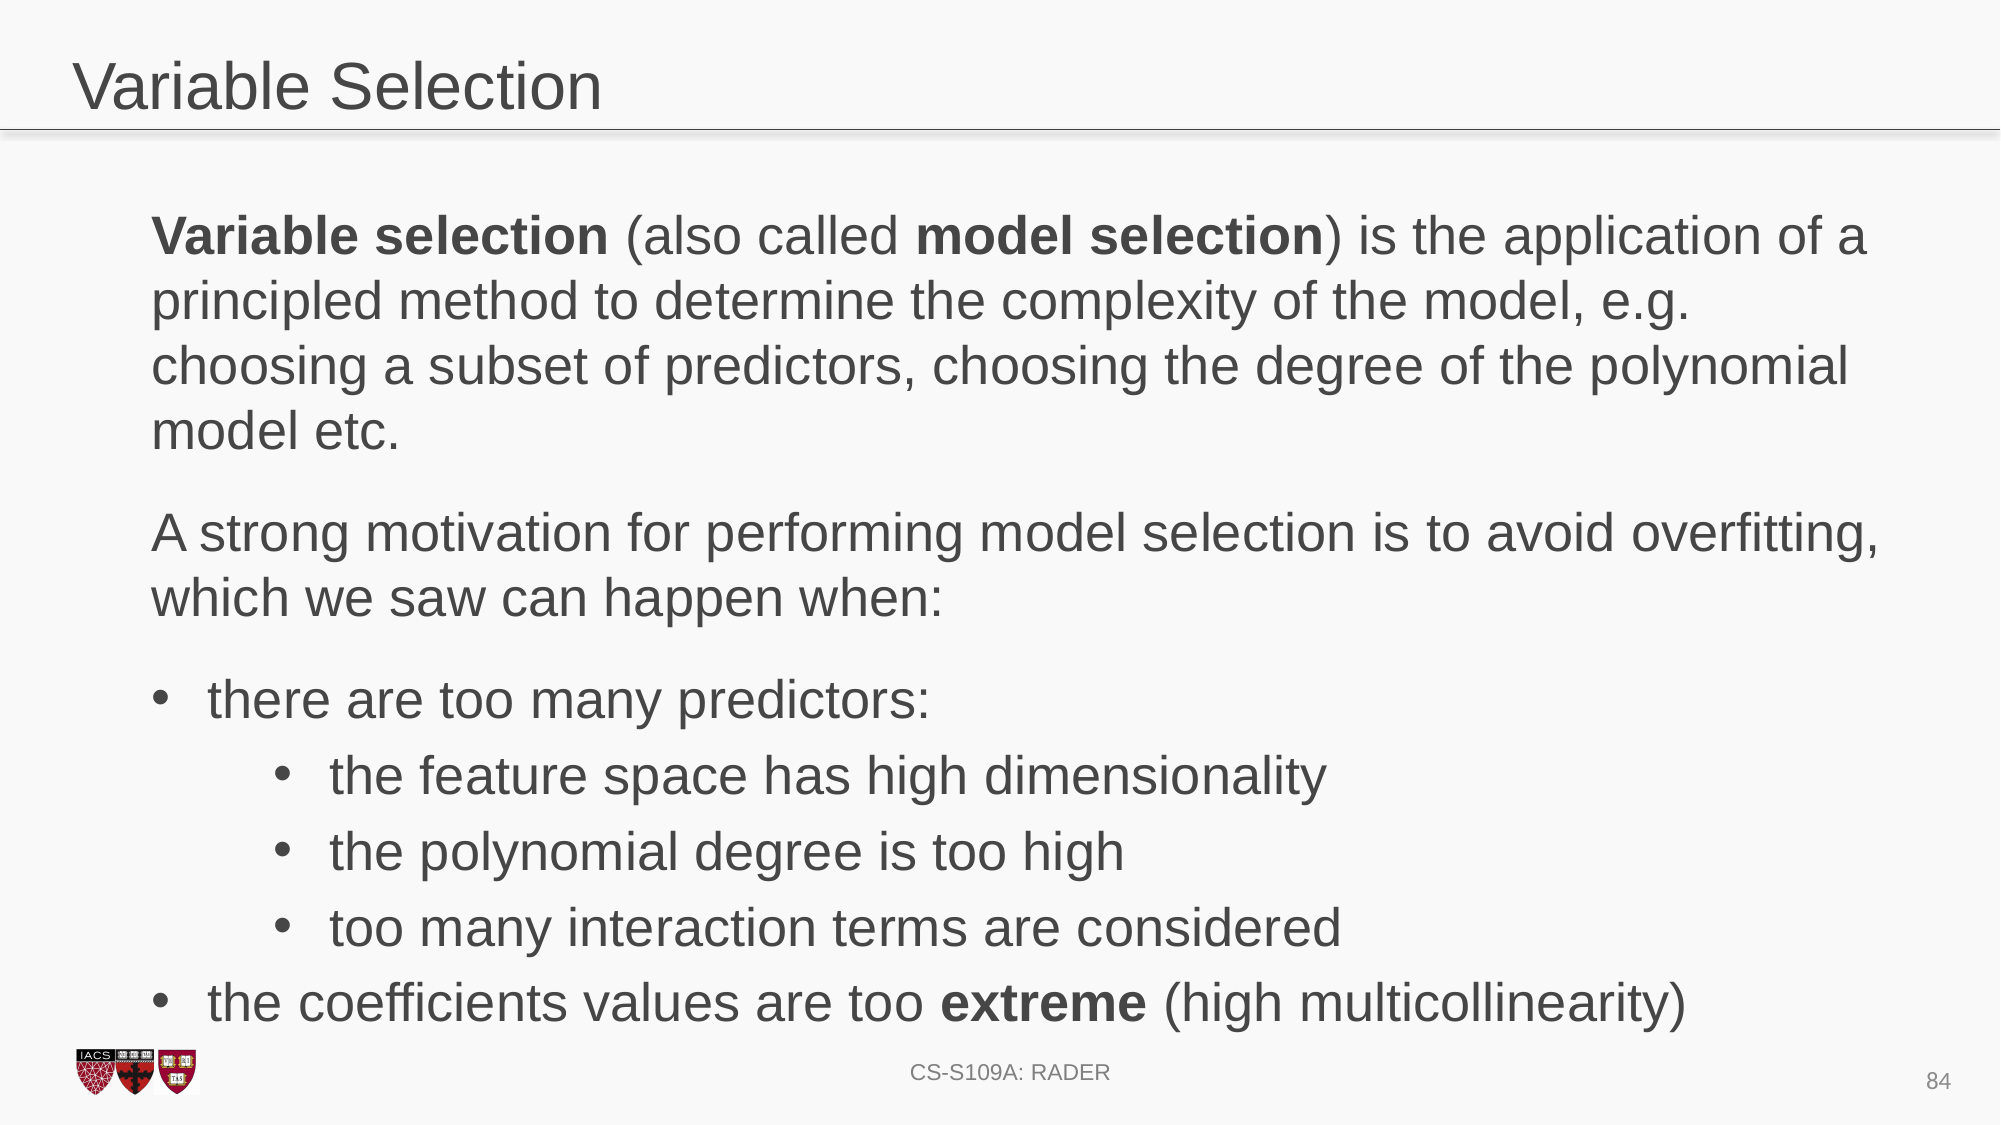

# Variable Selection
Variable selection (also called model selection) is the application of a principled method to determine the complexity of the model, e.g. choosing a subset of predictors, choosing the degree of the polynomial model etc.

A strong motivation for performing model selection is to avoid overfitting, which we saw can happen when:

there are too many predictors:
the feature space has high dimensionality
the polynomial degree is too high
too many interaction terms are considered
the coefficients values are too extreme (high multicollinearity)

84